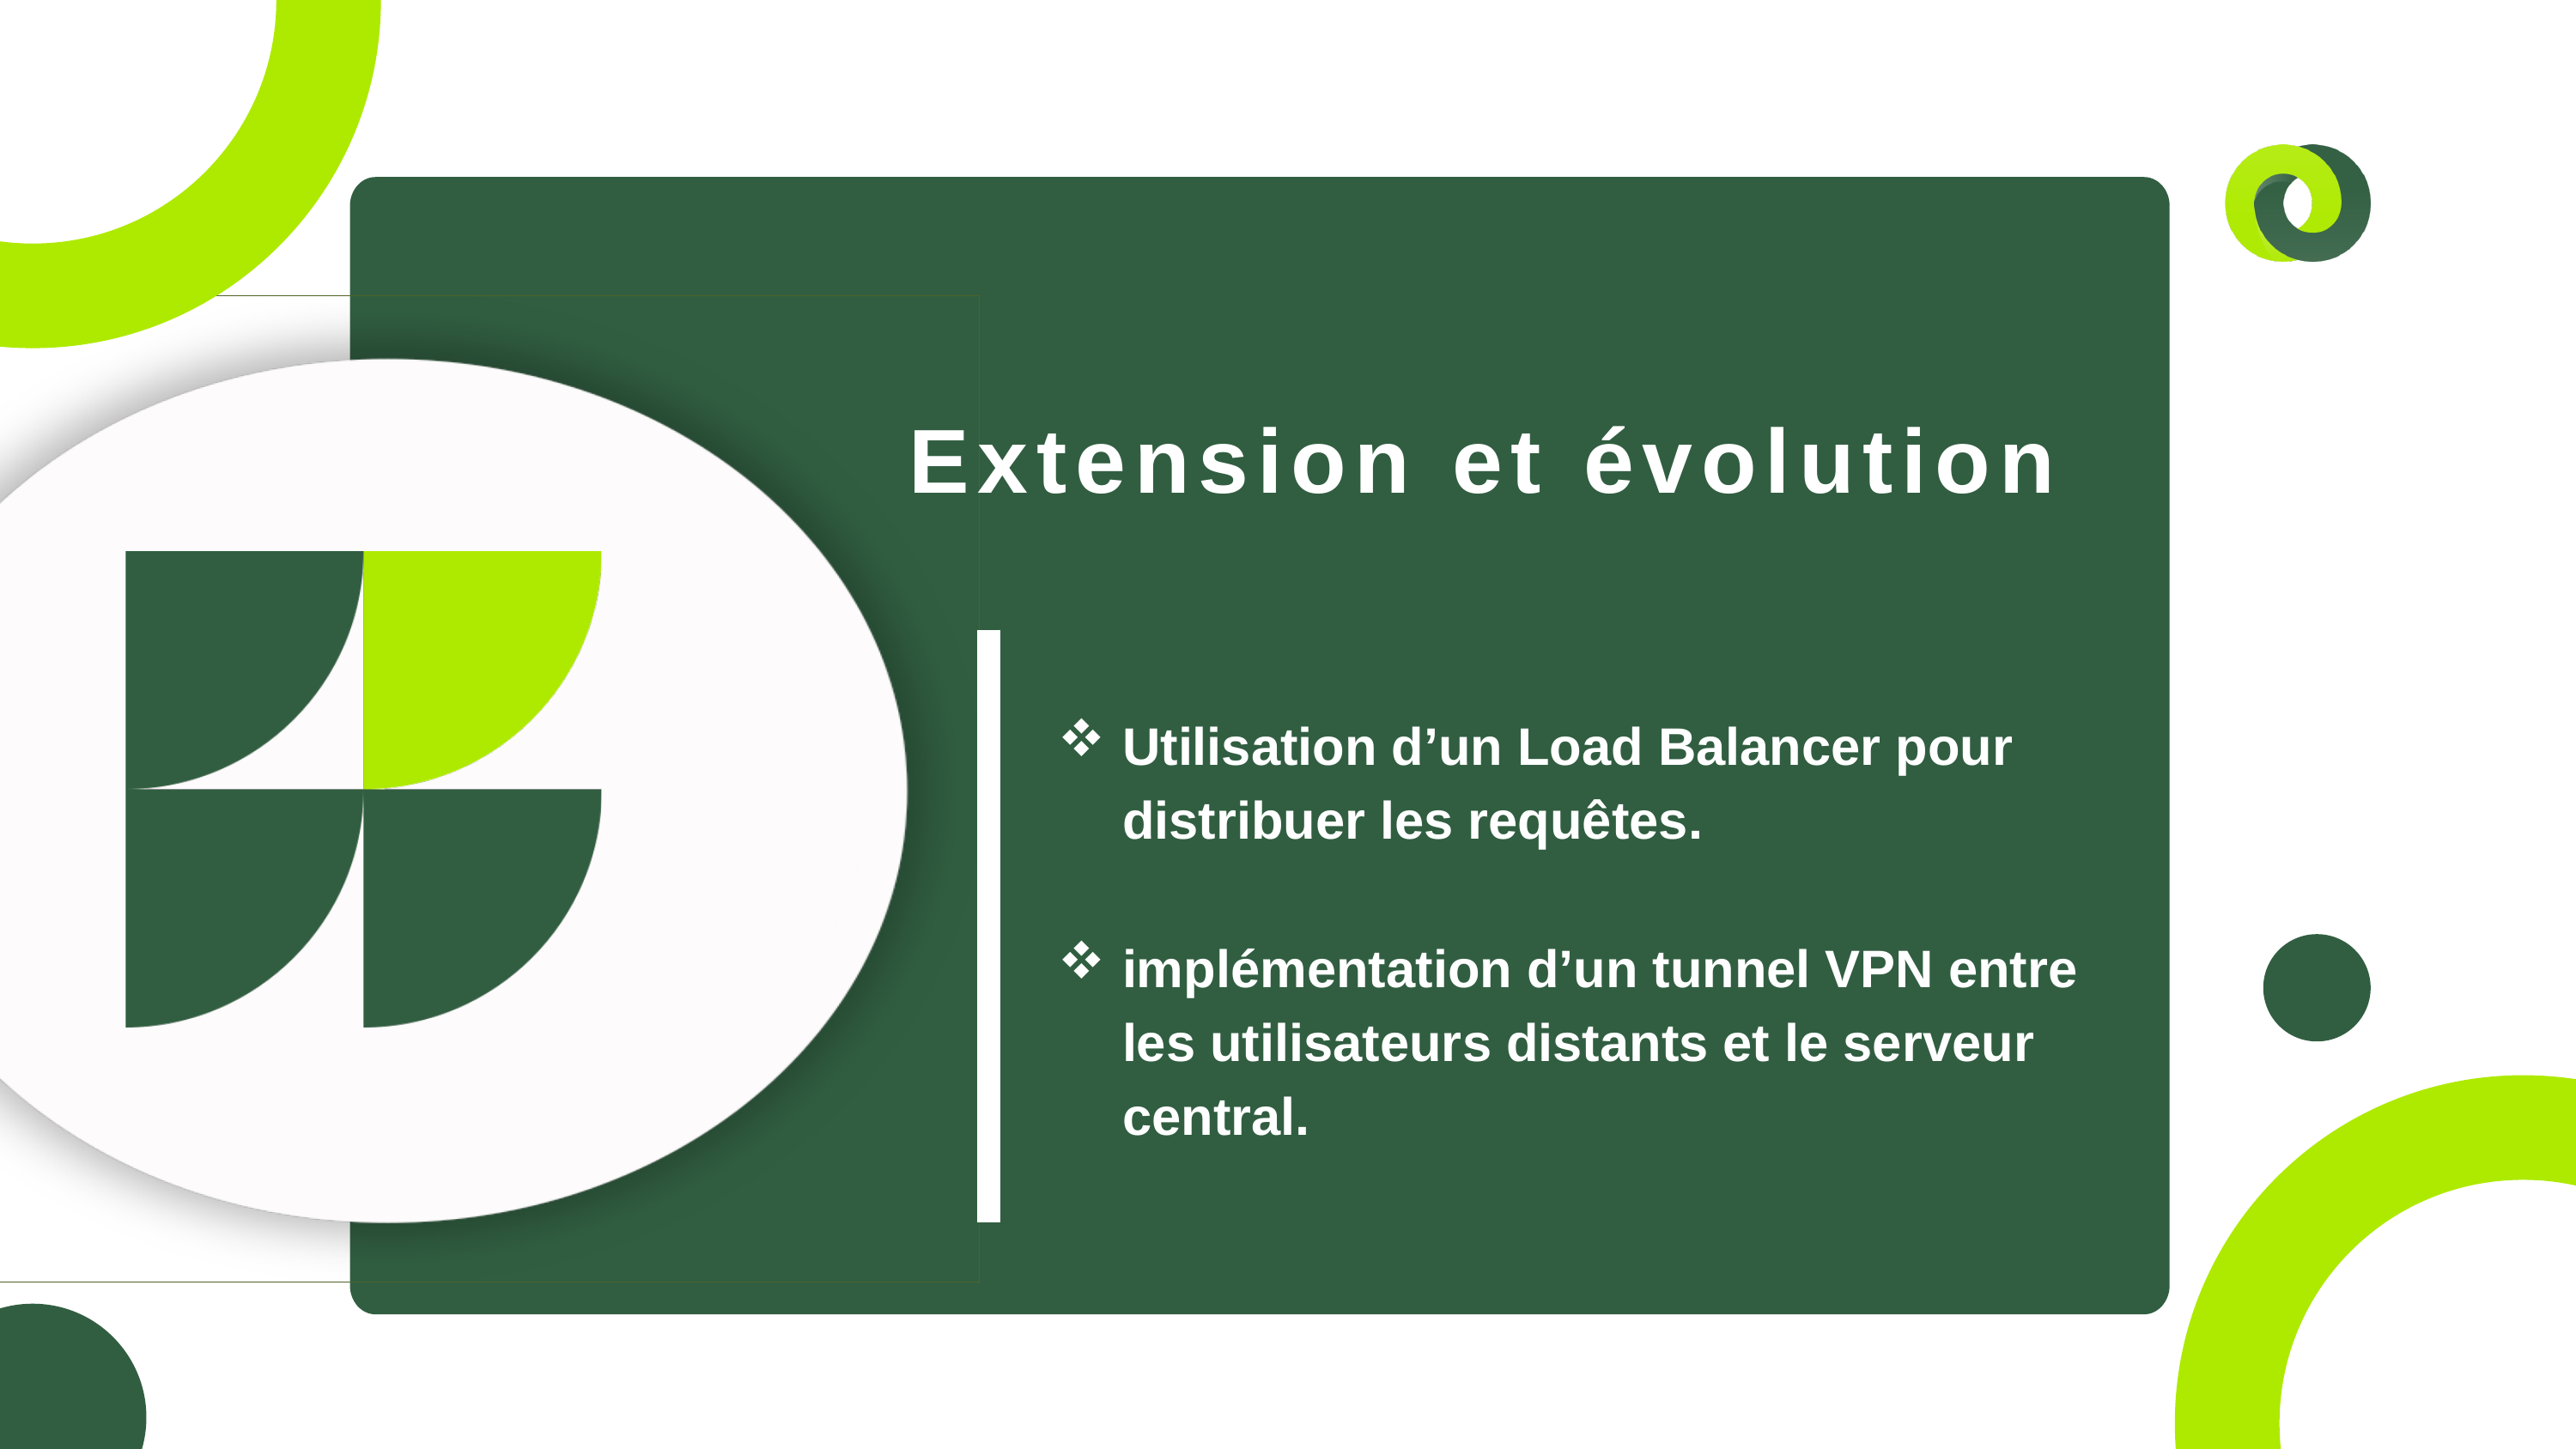

Extension et évolution

Utilisation d’un Load Balancer pour distribuer les requêtes.

implémentation d’un tunnel VPN entre les utilisateurs distants et le serveur central.